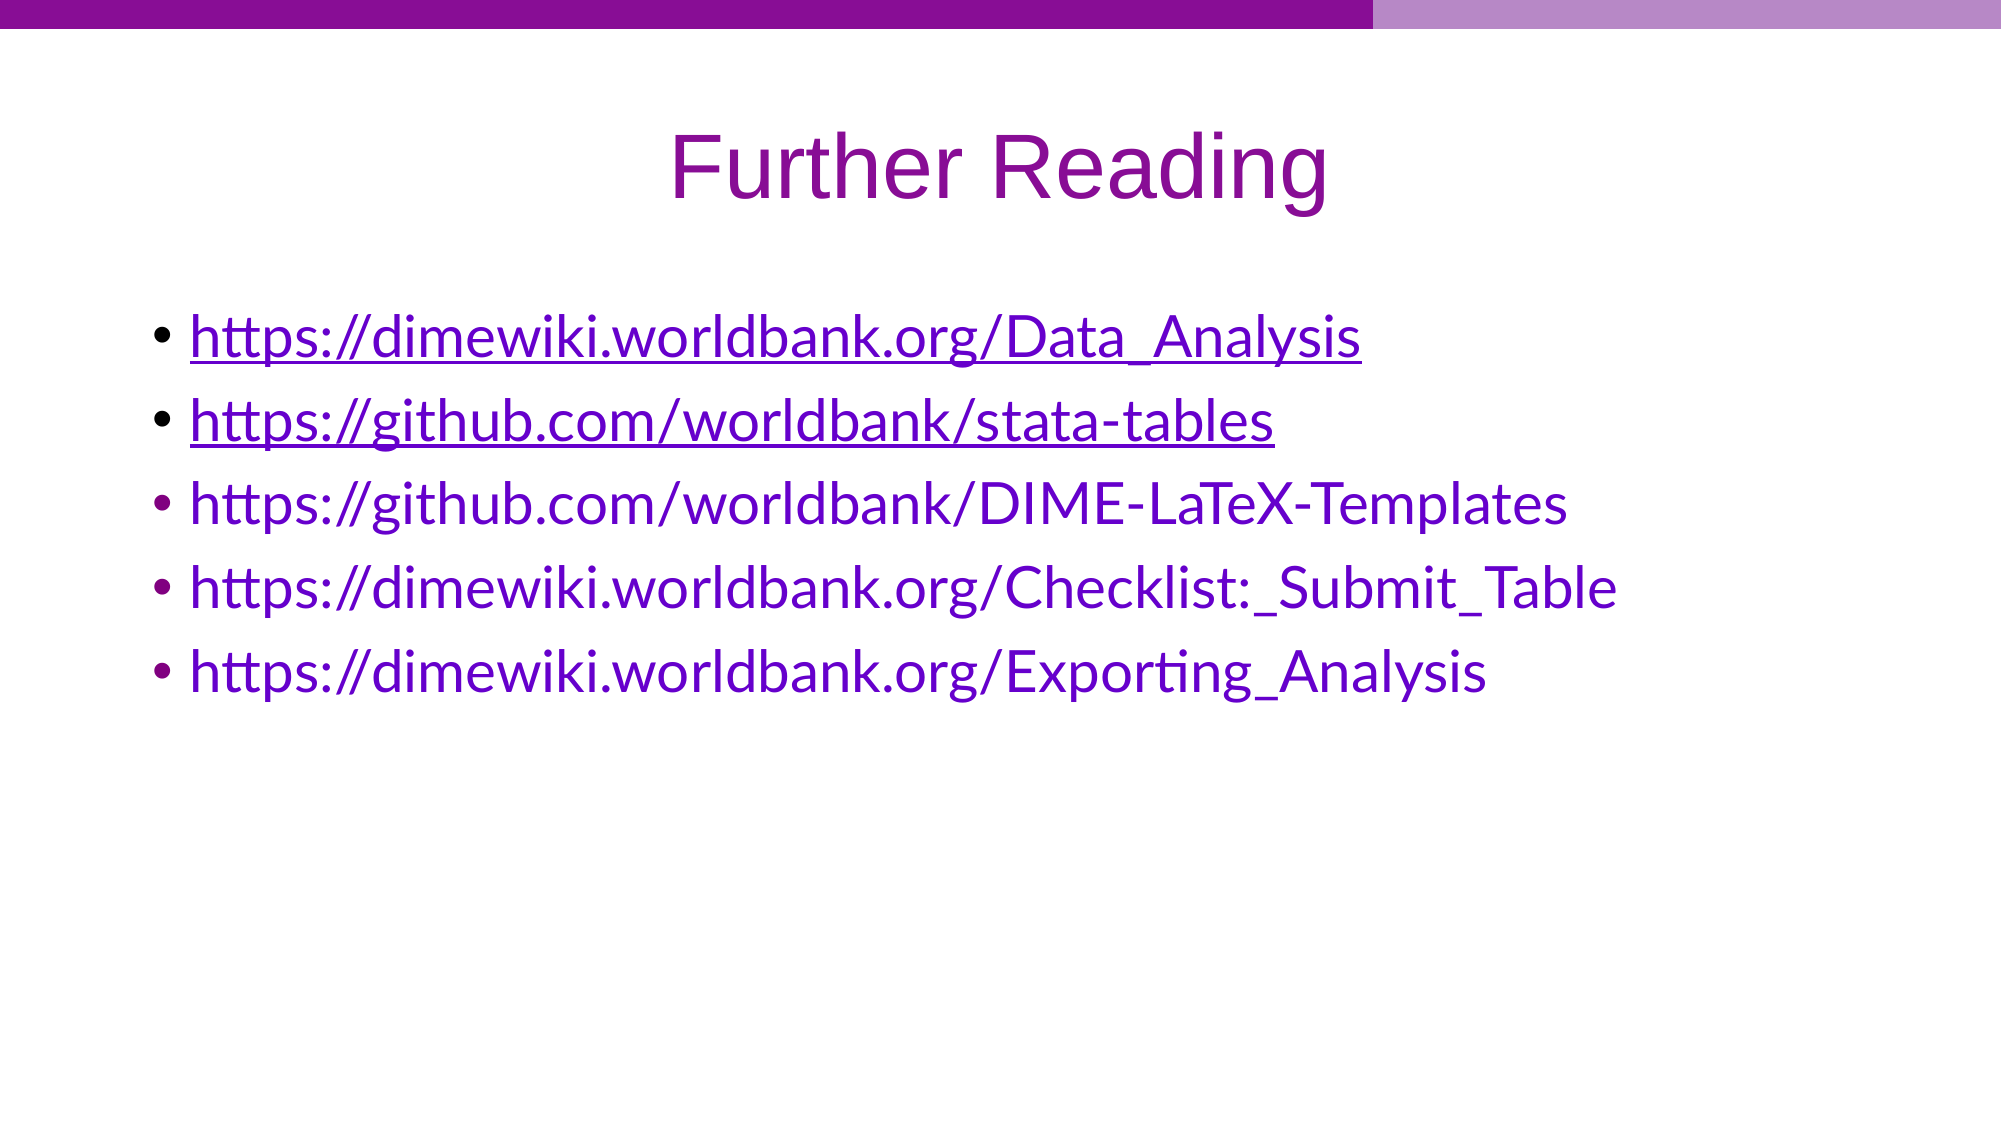

# Further Reading
https://dimewiki.worldbank.org/Data_Analysis
https://github.com/worldbank/stata-tables
https://github.com/worldbank/DIME-LaTeX-Templates
https://dimewiki.worldbank.org/Checklist:_Submit_Table
https://dimewiki.worldbank.org/Exporting_Analysis